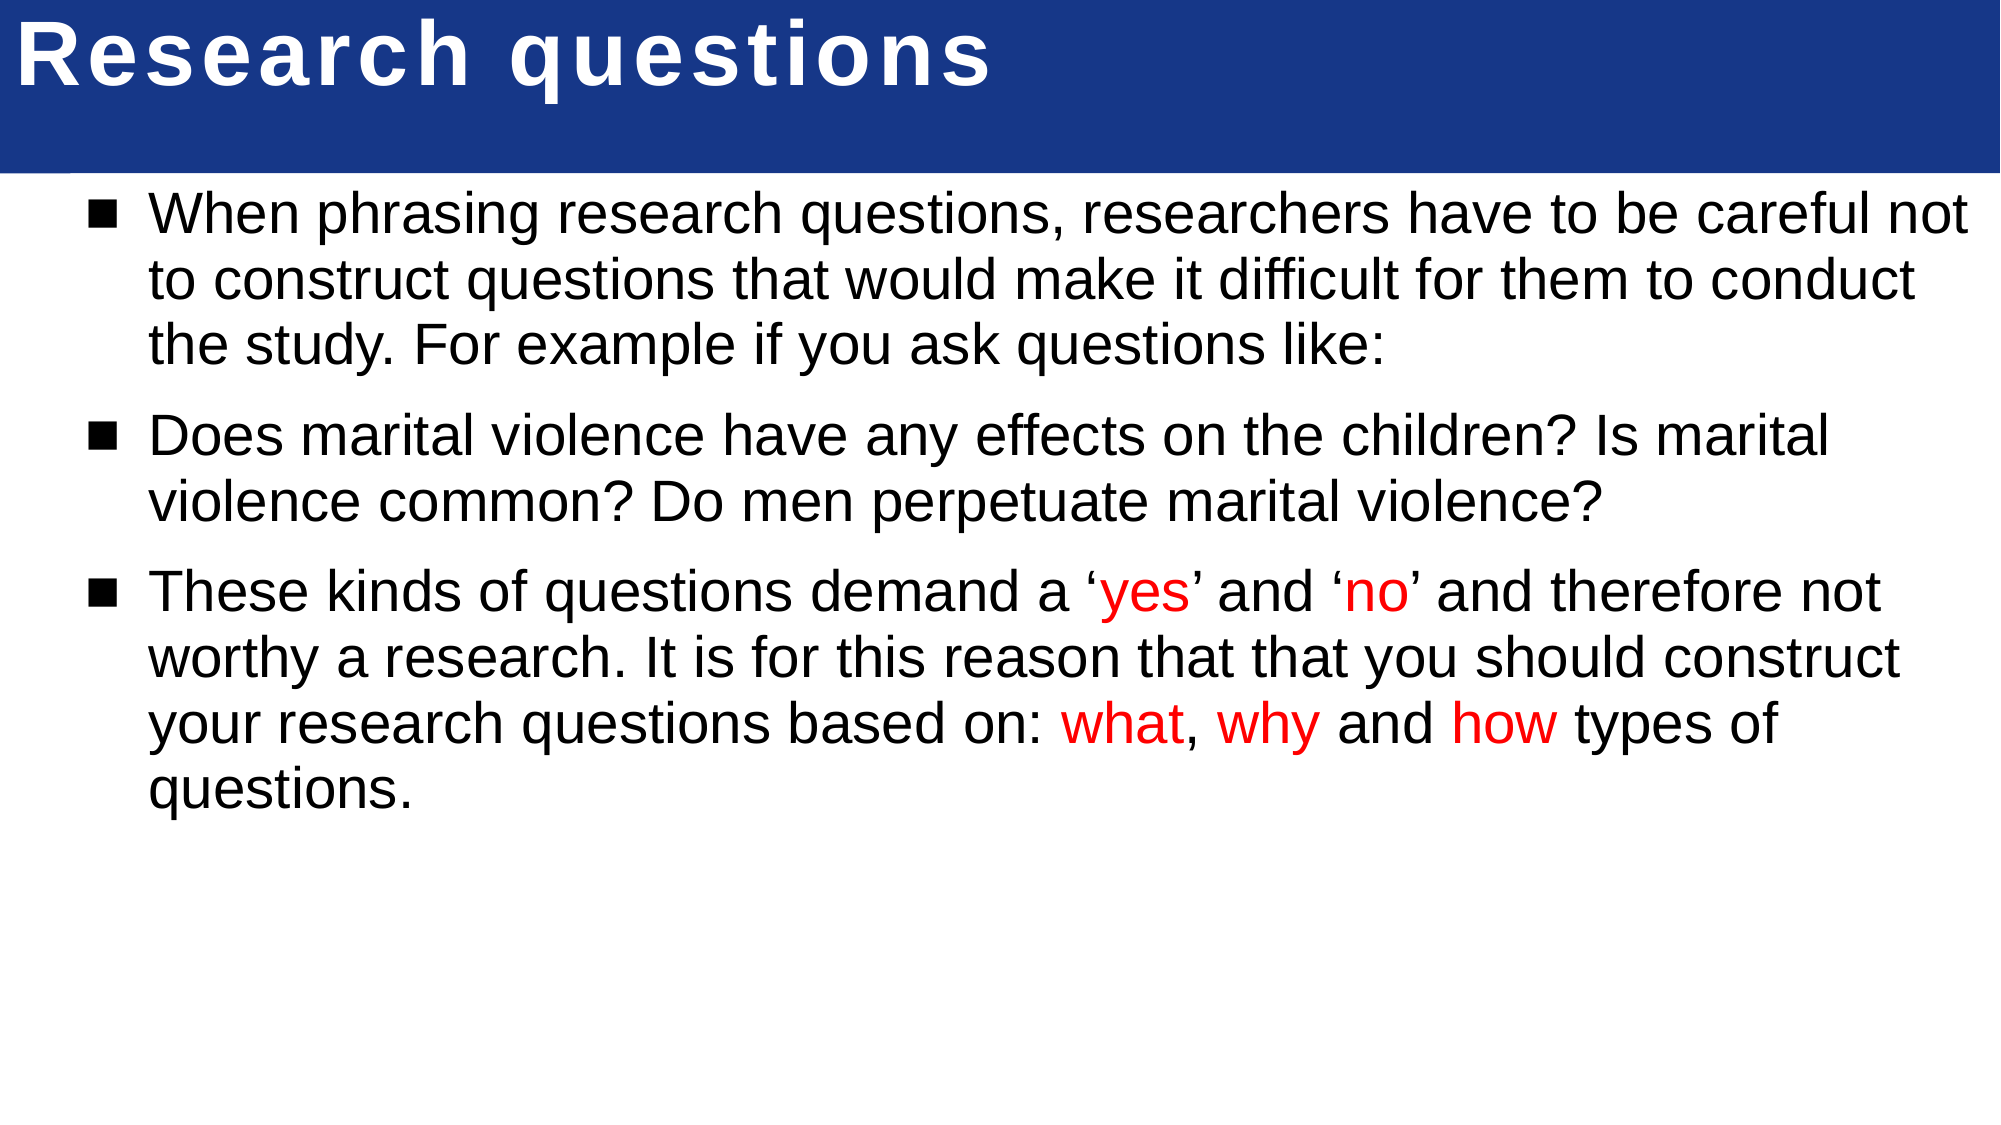

# Research questions
When phrasing research questions, researchers have to be careful not to construct questions that would make it difficult for them to conduct the study. For example if you ask questions like:
Does marital violence have any effects on the children? Is marital violence common? Do men perpetuate marital violence?
These kinds of questions demand a ‘yes’ and ‘no’ and therefore not worthy a research. It is for this reason that that you should construct your research questions based on: what, why and how types of questions.